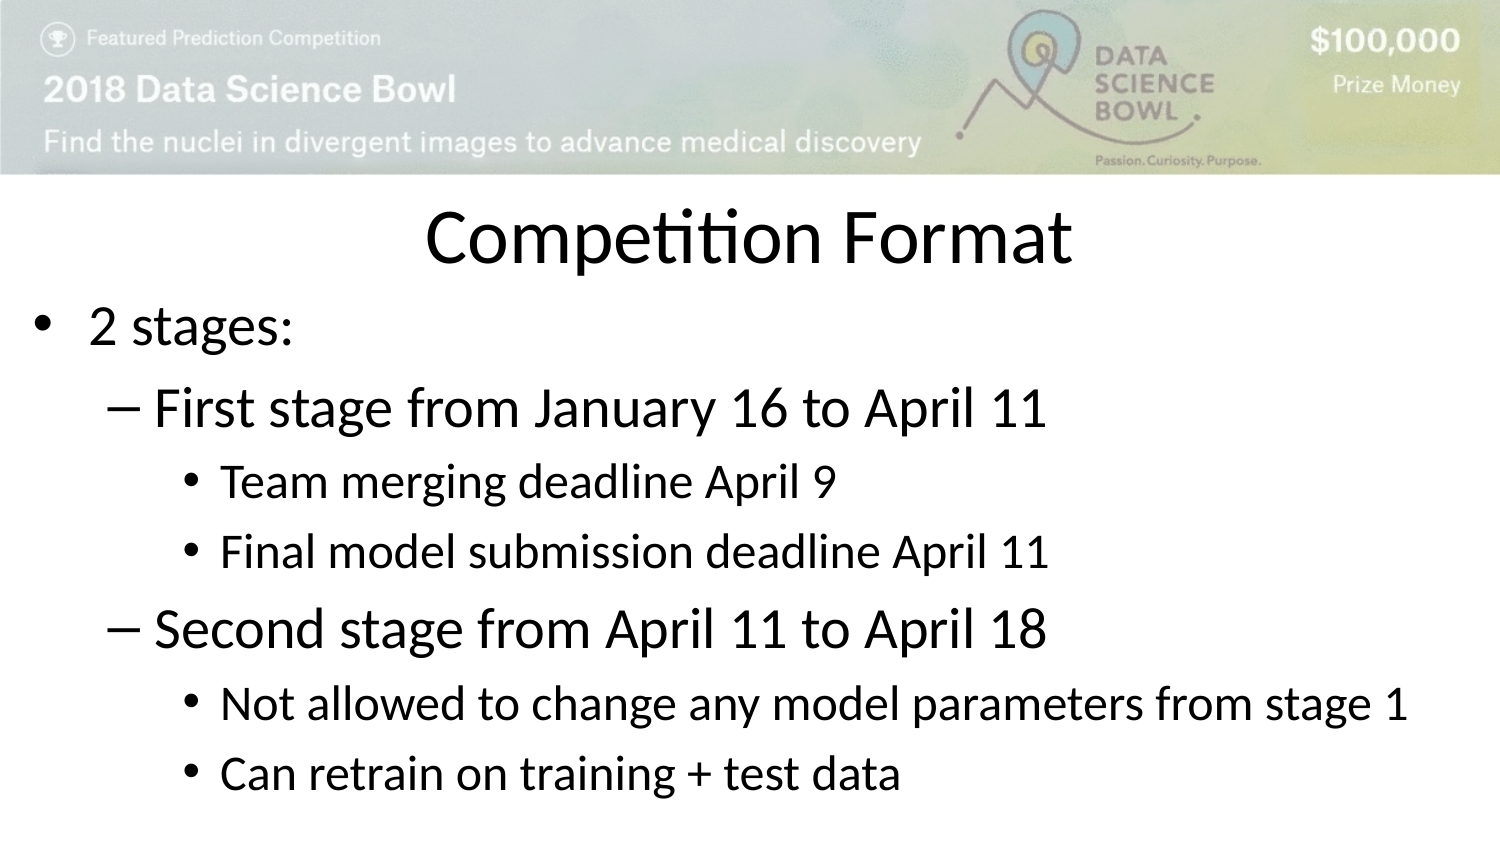

# Competition Format
2 stages:
First stage from January 16 to April 11
Team merging deadline April 9
Final model submission deadline April 11
Second stage from April 11 to April 18
Not allowed to change any model parameters from stage 1
Can retrain on training + test data